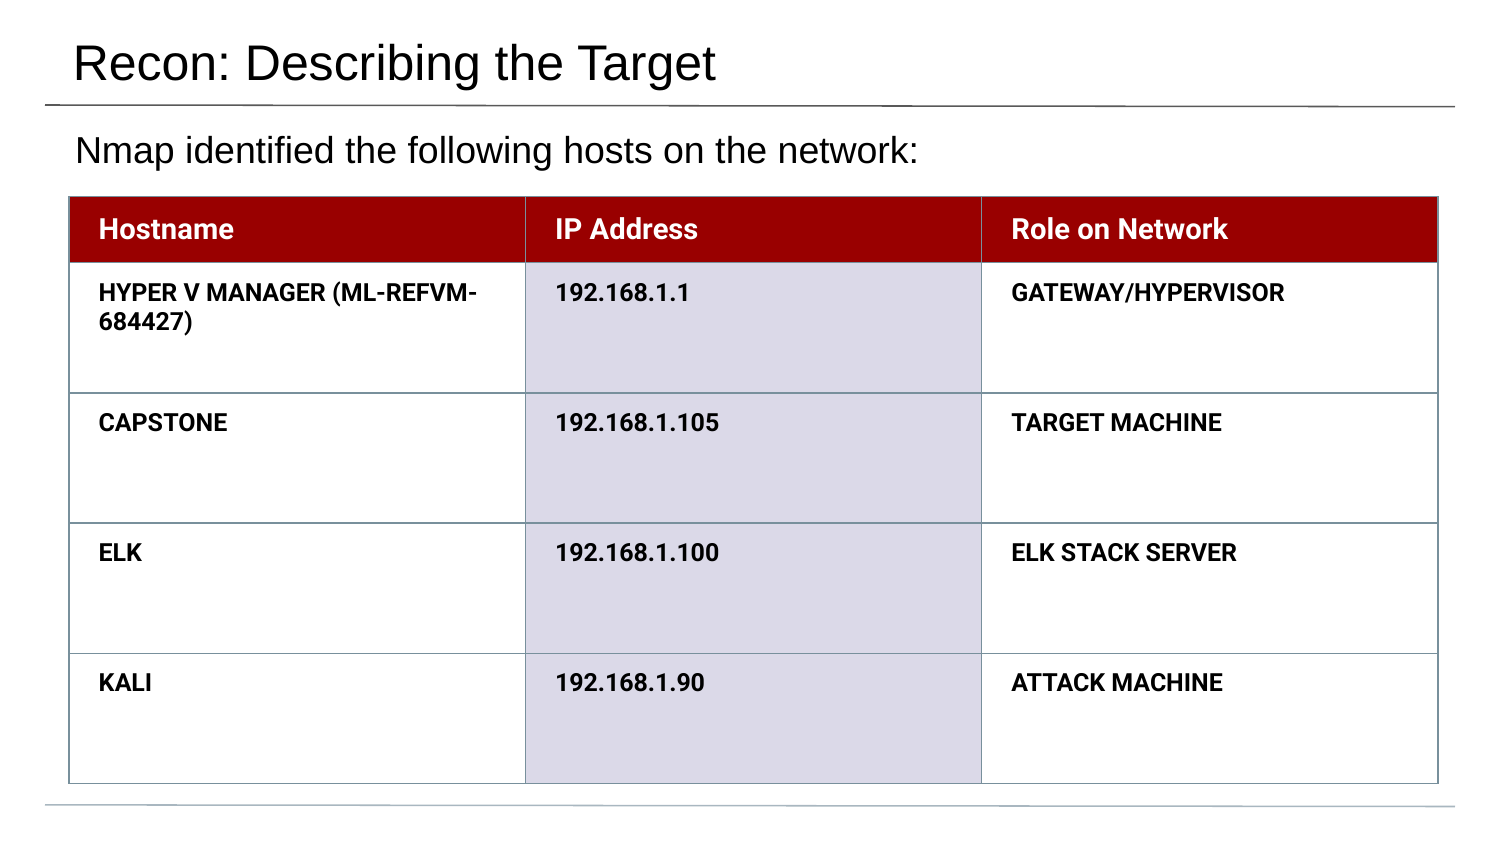

# Recon: Describing the Target
Nmap identified the following hosts on the network:
| Hostname | IP Address | Role on Network |
| --- | --- | --- |
| HYPER V MANAGER (ML-REFVM-684427) | 192.168.1.1 | GATEWAY/HYPERVISOR |
| CAPSTONE | 192.168.1.105 | TARGET MACHINE |
| ELK | 192.168.1.100 | ELK STACK SERVER |
| KALI | 192.168.1.90 | ATTACK MACHINE |